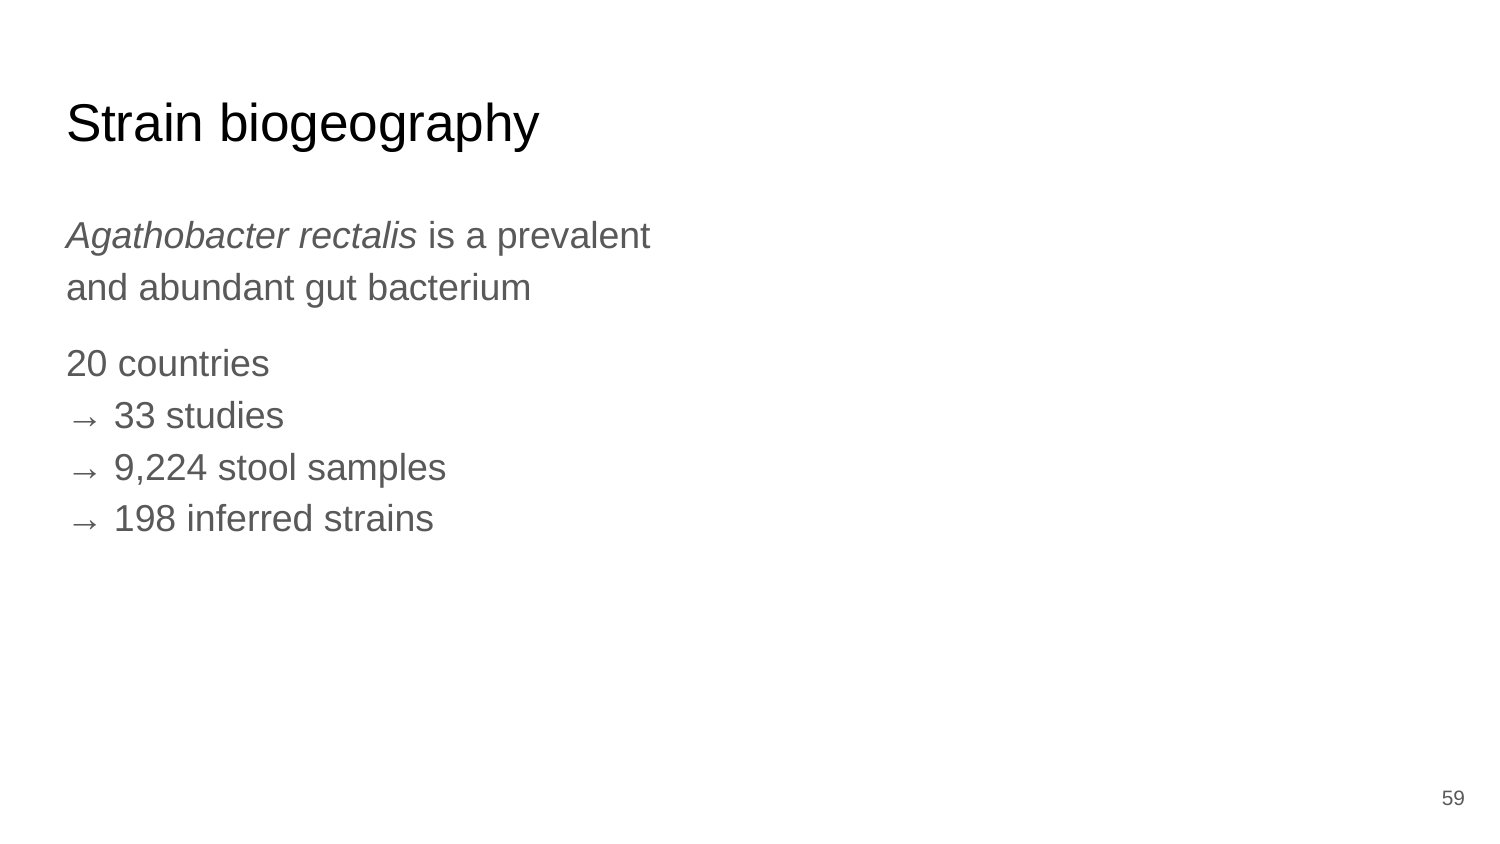

# Strain biogeography
Agathobacter rectalis is a prevalent and abundant gut bacterium
20 countries
→ 33 studies
→ 9,224 stool samples
→ 198 inferred strains
59